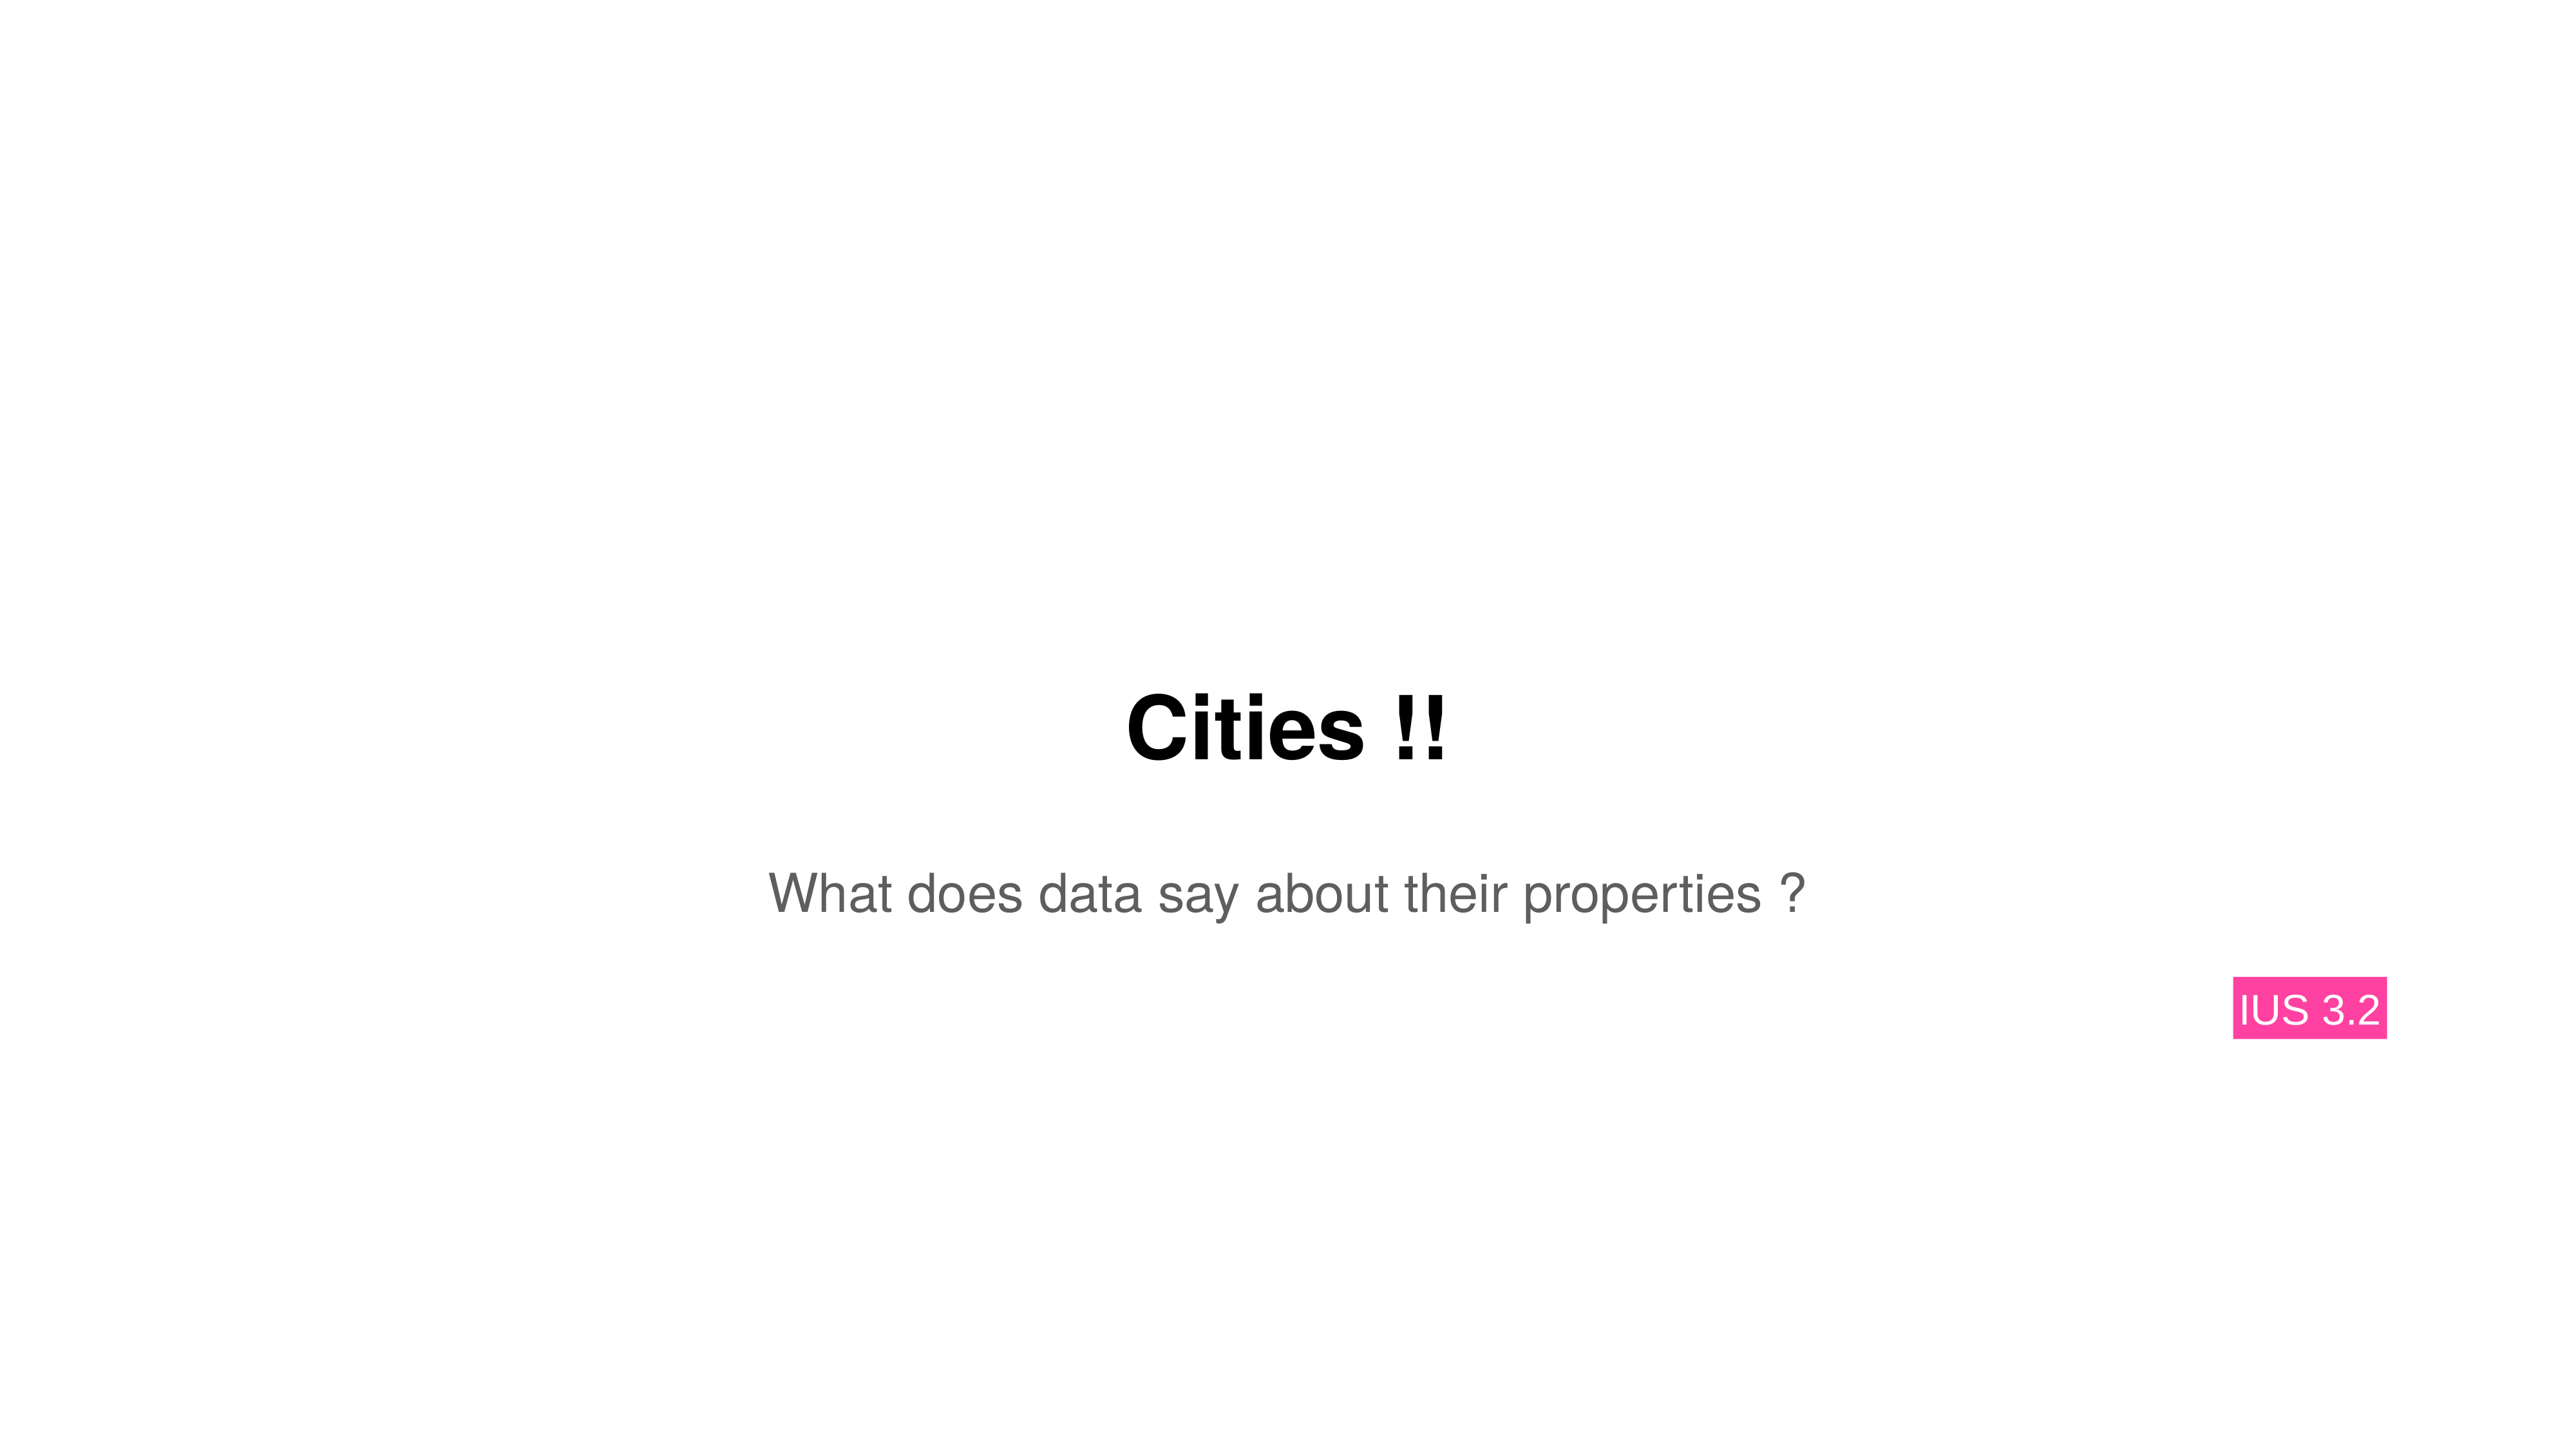

Cities !!
What does data say about their properties ?
IUS 3.2